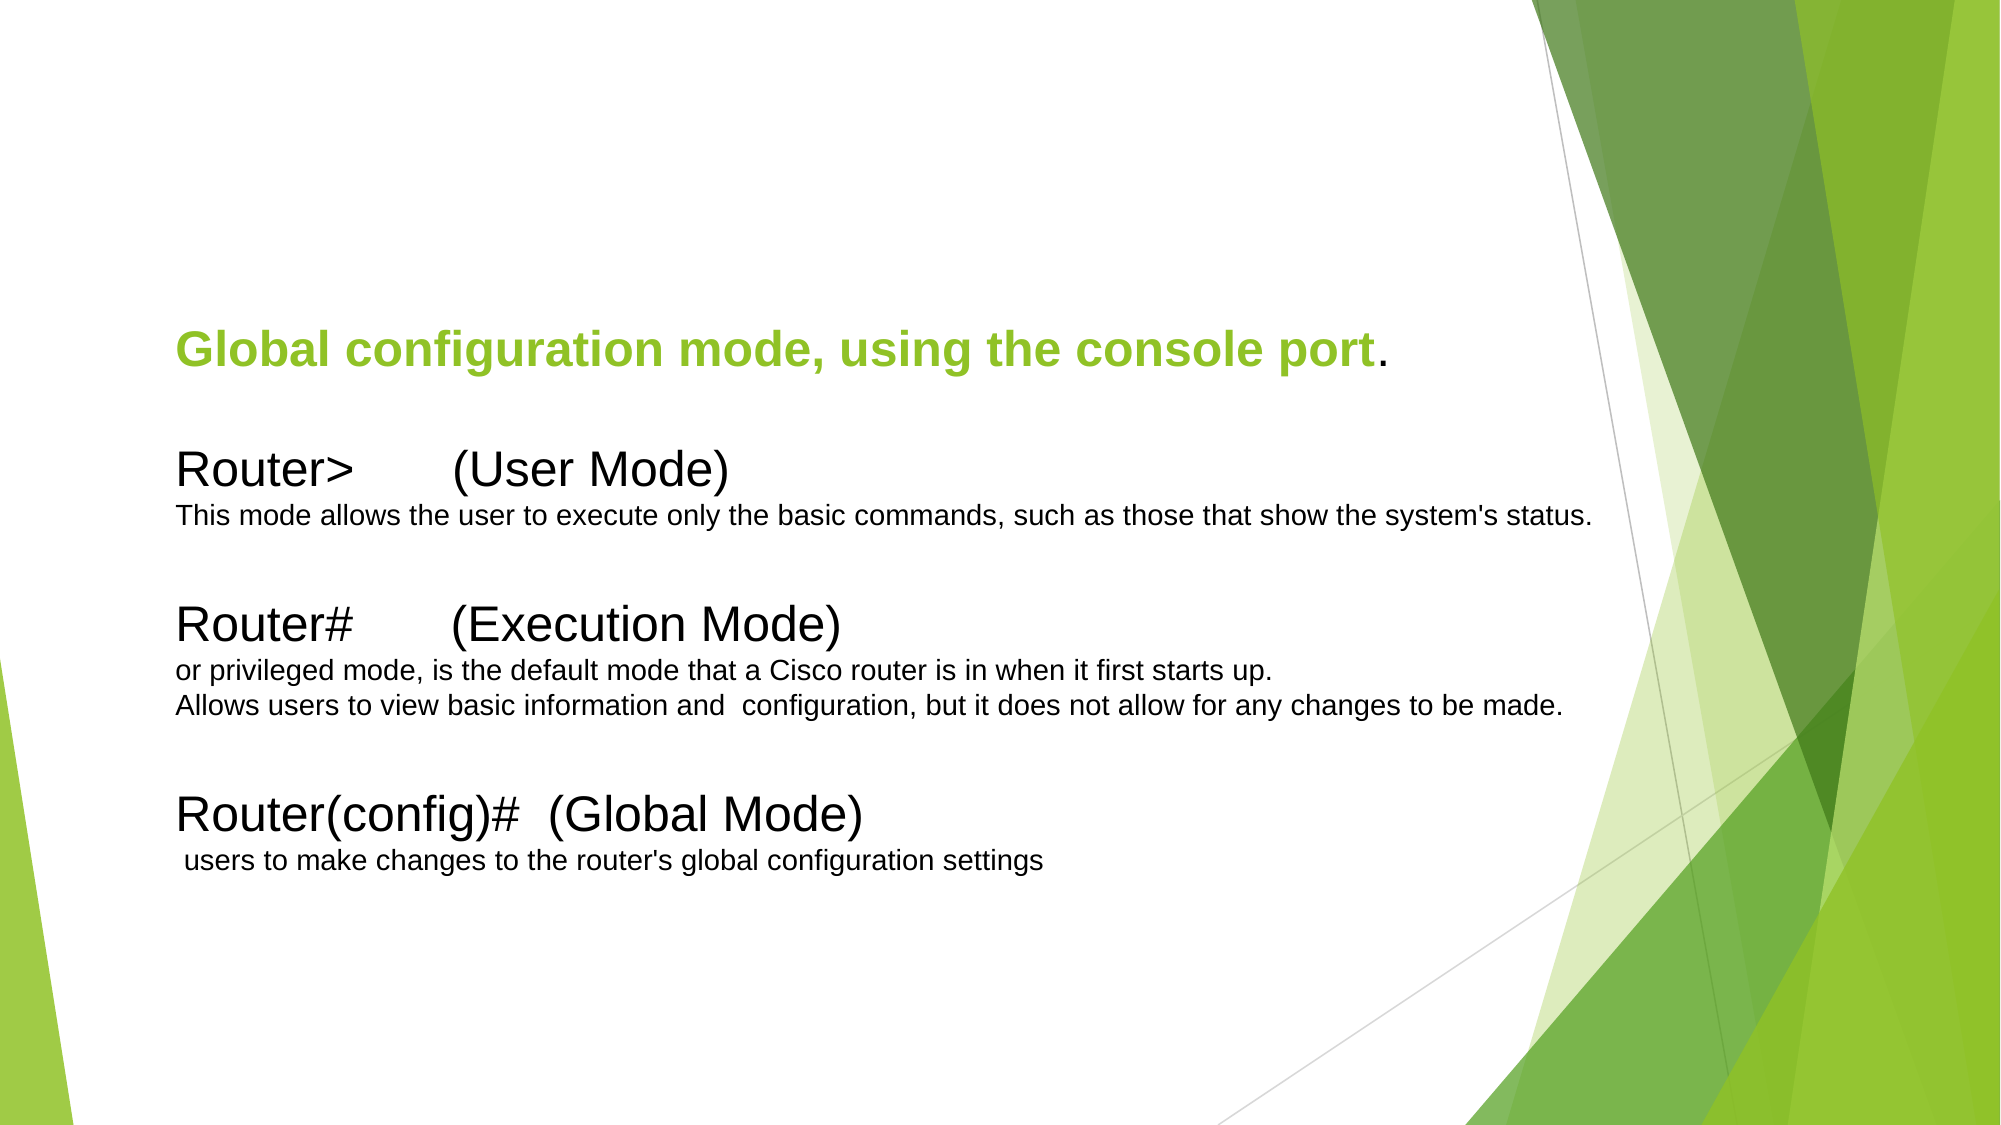

Global configuration mode, using the console port.

Router>       (User Mode)
This mode allows the user to execute only the basic commands, such as those that show the system's status.

Router#       (Execution Mode)
or privileged mode, is the default mode that a Cisco router is in when it first starts up.
Allows users to view basic information and  configuration, but it does not allow for any changes to be made.

Router(config)#  (Global Mode)
 users to make changes to the router's global configuration settings